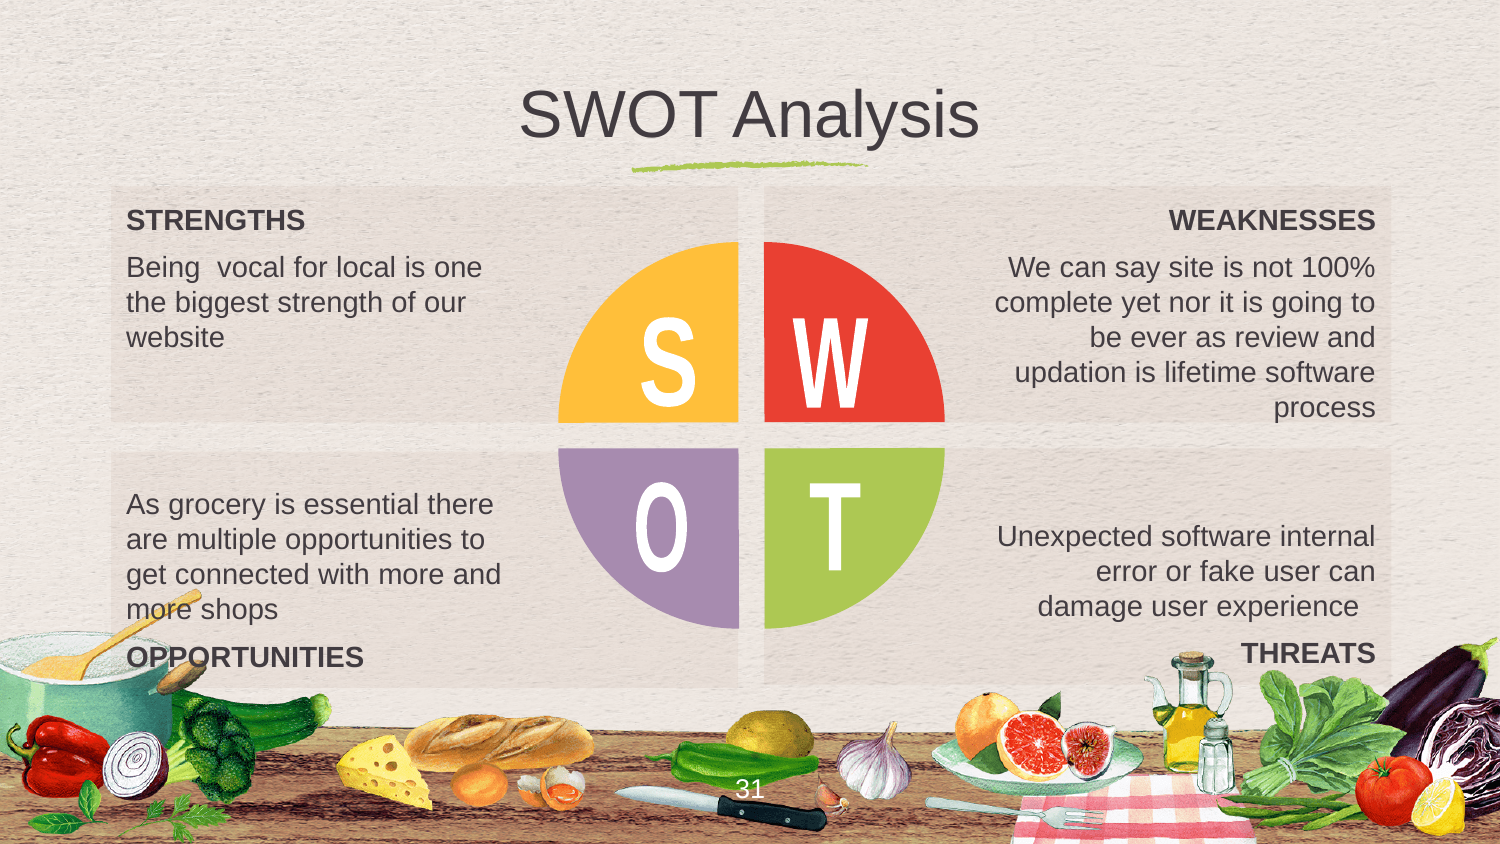

# SWOT Analysis
STRENGTHS
Being  vocal for local is one the biggest strength of our website
WEAKNESSES
We can say site is not 100% complete yet nor it is going to be ever as review and updation is lifetime software process

S
W
Unexpected software internal error or fake user can damage user experience
THREATS

As grocery is essential there are multiple opportunities to get connected with more and more shops
OPPORTUNITIES
O
T
31